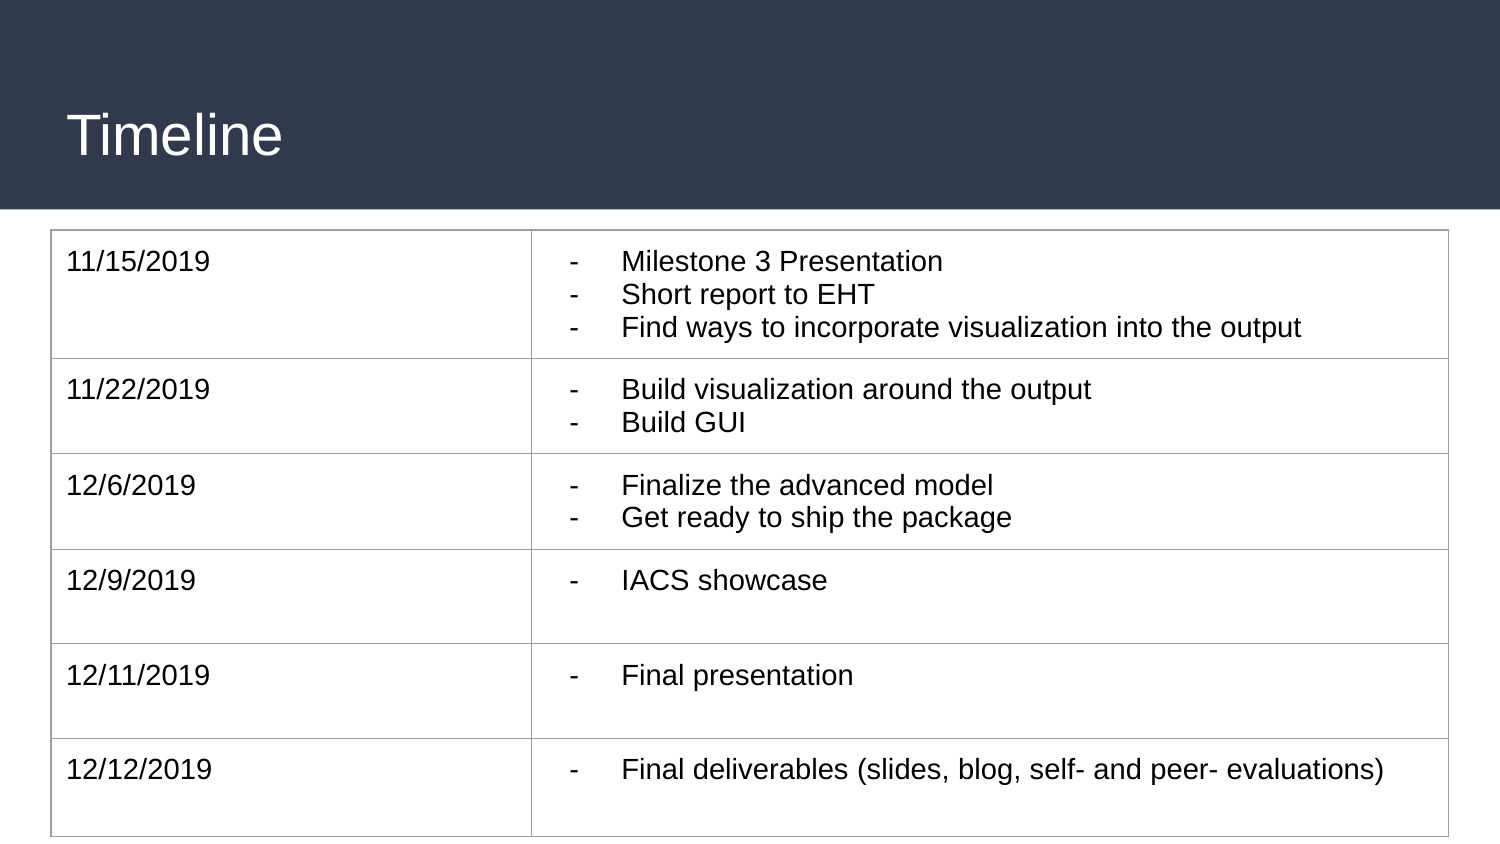

# Timeline
| 11/15/2019 | Milestone 3 Presentation Short report to EHT Find ways to incorporate visualization into the output |
| --- | --- |
| 11/22/2019 | Build visualization around the output Build GUI |
| 12/6/2019 | Finalize the advanced model Get ready to ship the package |
| 12/9/2019 | IACS showcase |
| 12/11/2019 | Final presentation |
| 12/12/2019 | Final deliverables (slides, blog, self- and peer- evaluations) |